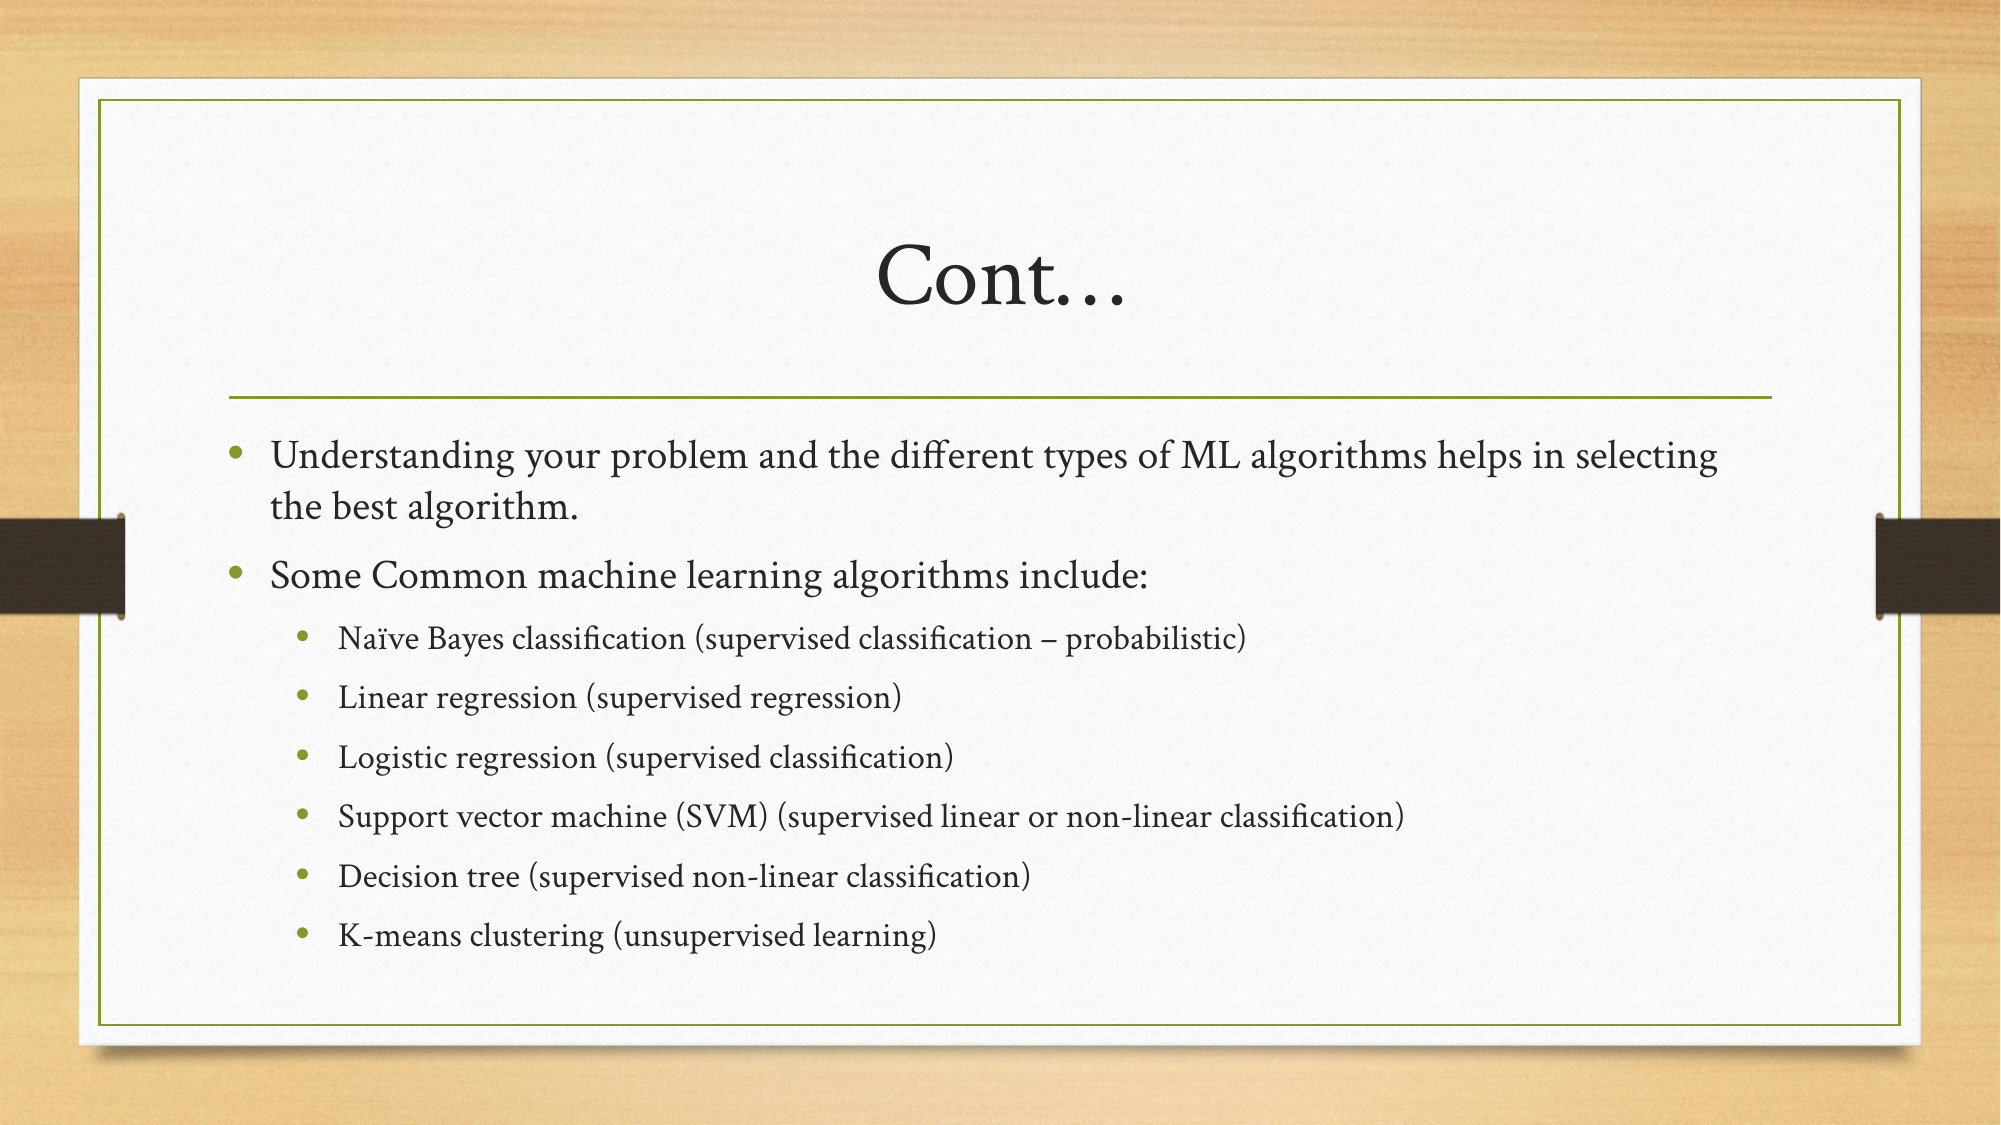

# Cont…
Understanding your problem and the different types of ML algorithms helps in selecting the best algorithm.
Some Common machine learning algorithms include:
Naïve Bayes classification (supervised classification – probabilistic)
Linear regression (supervised regression)
Logistic regression (supervised classification)
Support vector machine (SVM) (supervised linear or non-linear classification)
Decision tree (supervised non-linear classification)
K-means clustering (unsupervised learning)